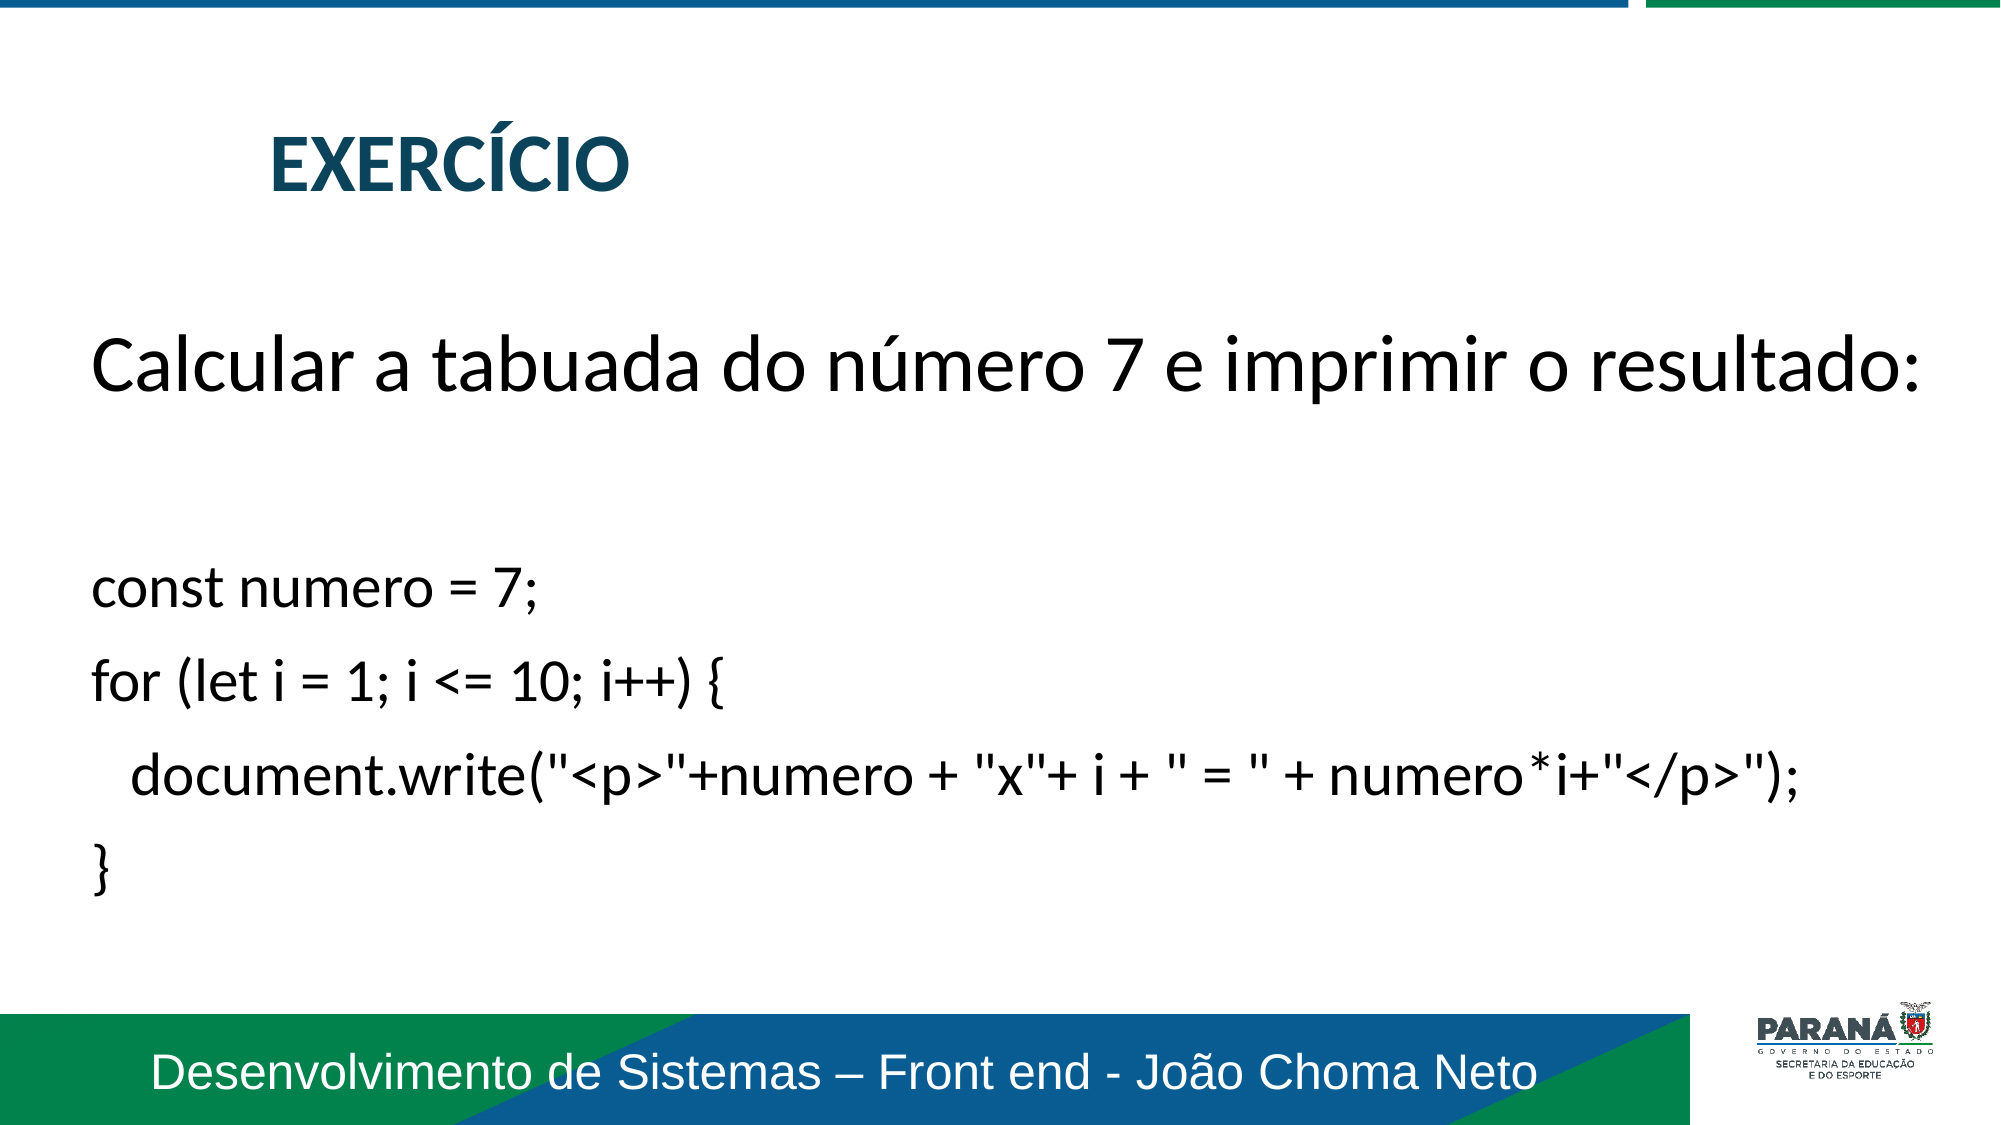

EXERCÍCIO

Calcular a tabuada do número 7 e imprimir o resultado:

const numero = 7;
for (let i = 1; i <= 10; i++) {
  		document.write("<p>"+numero + "x"+ i + " = " + numero*i+"</p>");
}